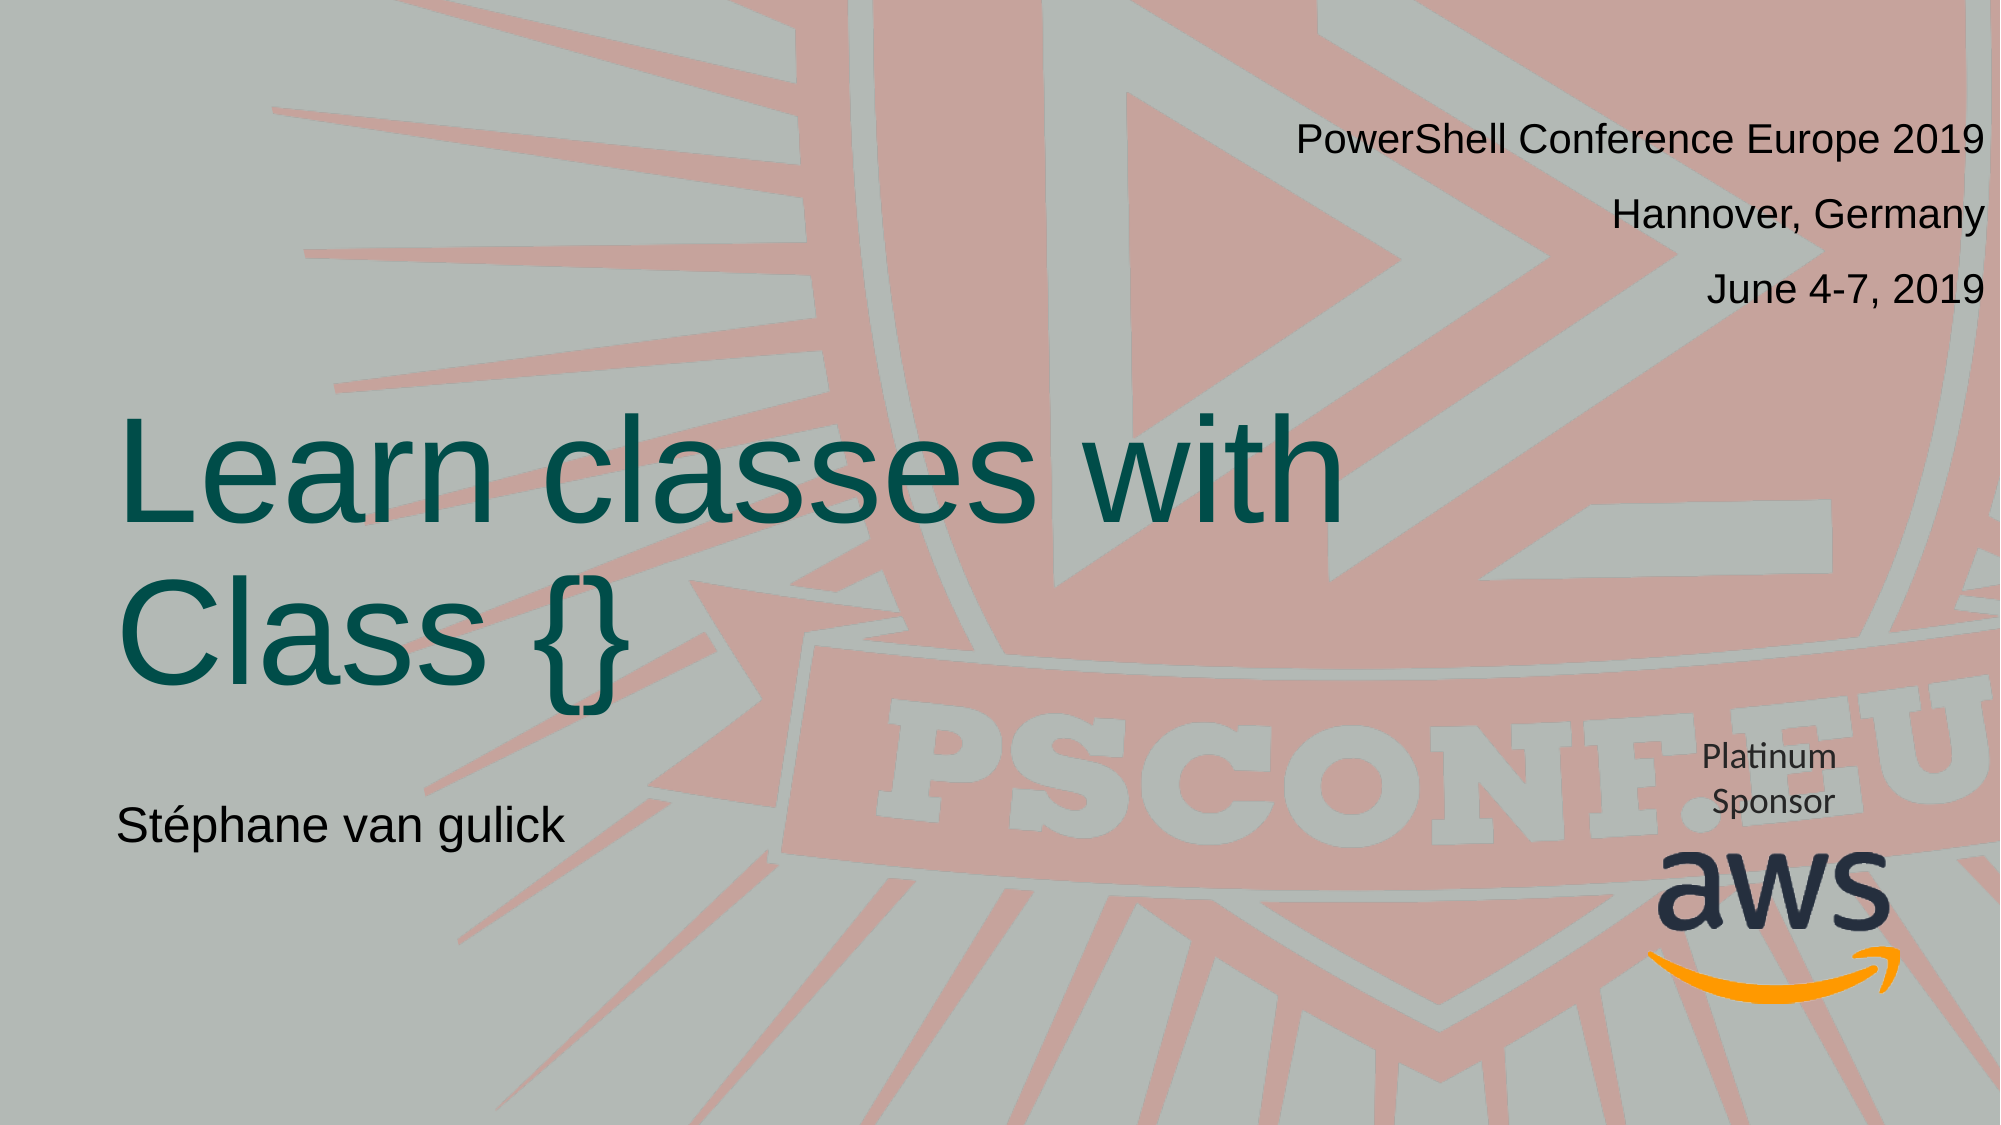

# Learn classes with Class {}
Stéphane van gulick